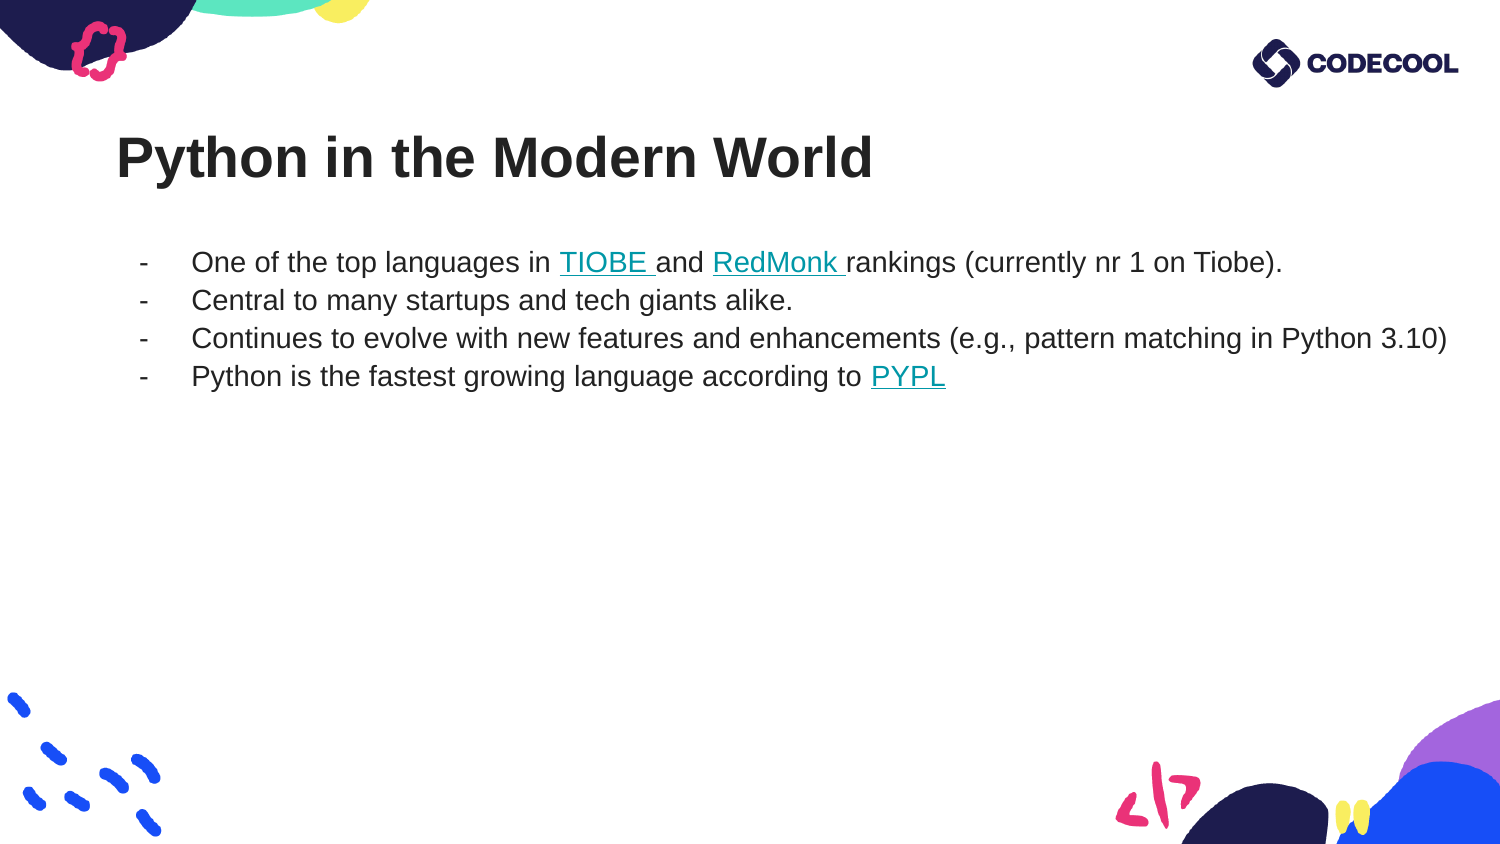

# Python in the Modern World
One of the top languages in TIOBE and RedMonk rankings (currently nr 1 on Tiobe).
Central to many startups and tech giants alike.
Continues to evolve with new features and enhancements (e.g., pattern matching in Python 3.10)
Python is the fastest growing language according to PYPL